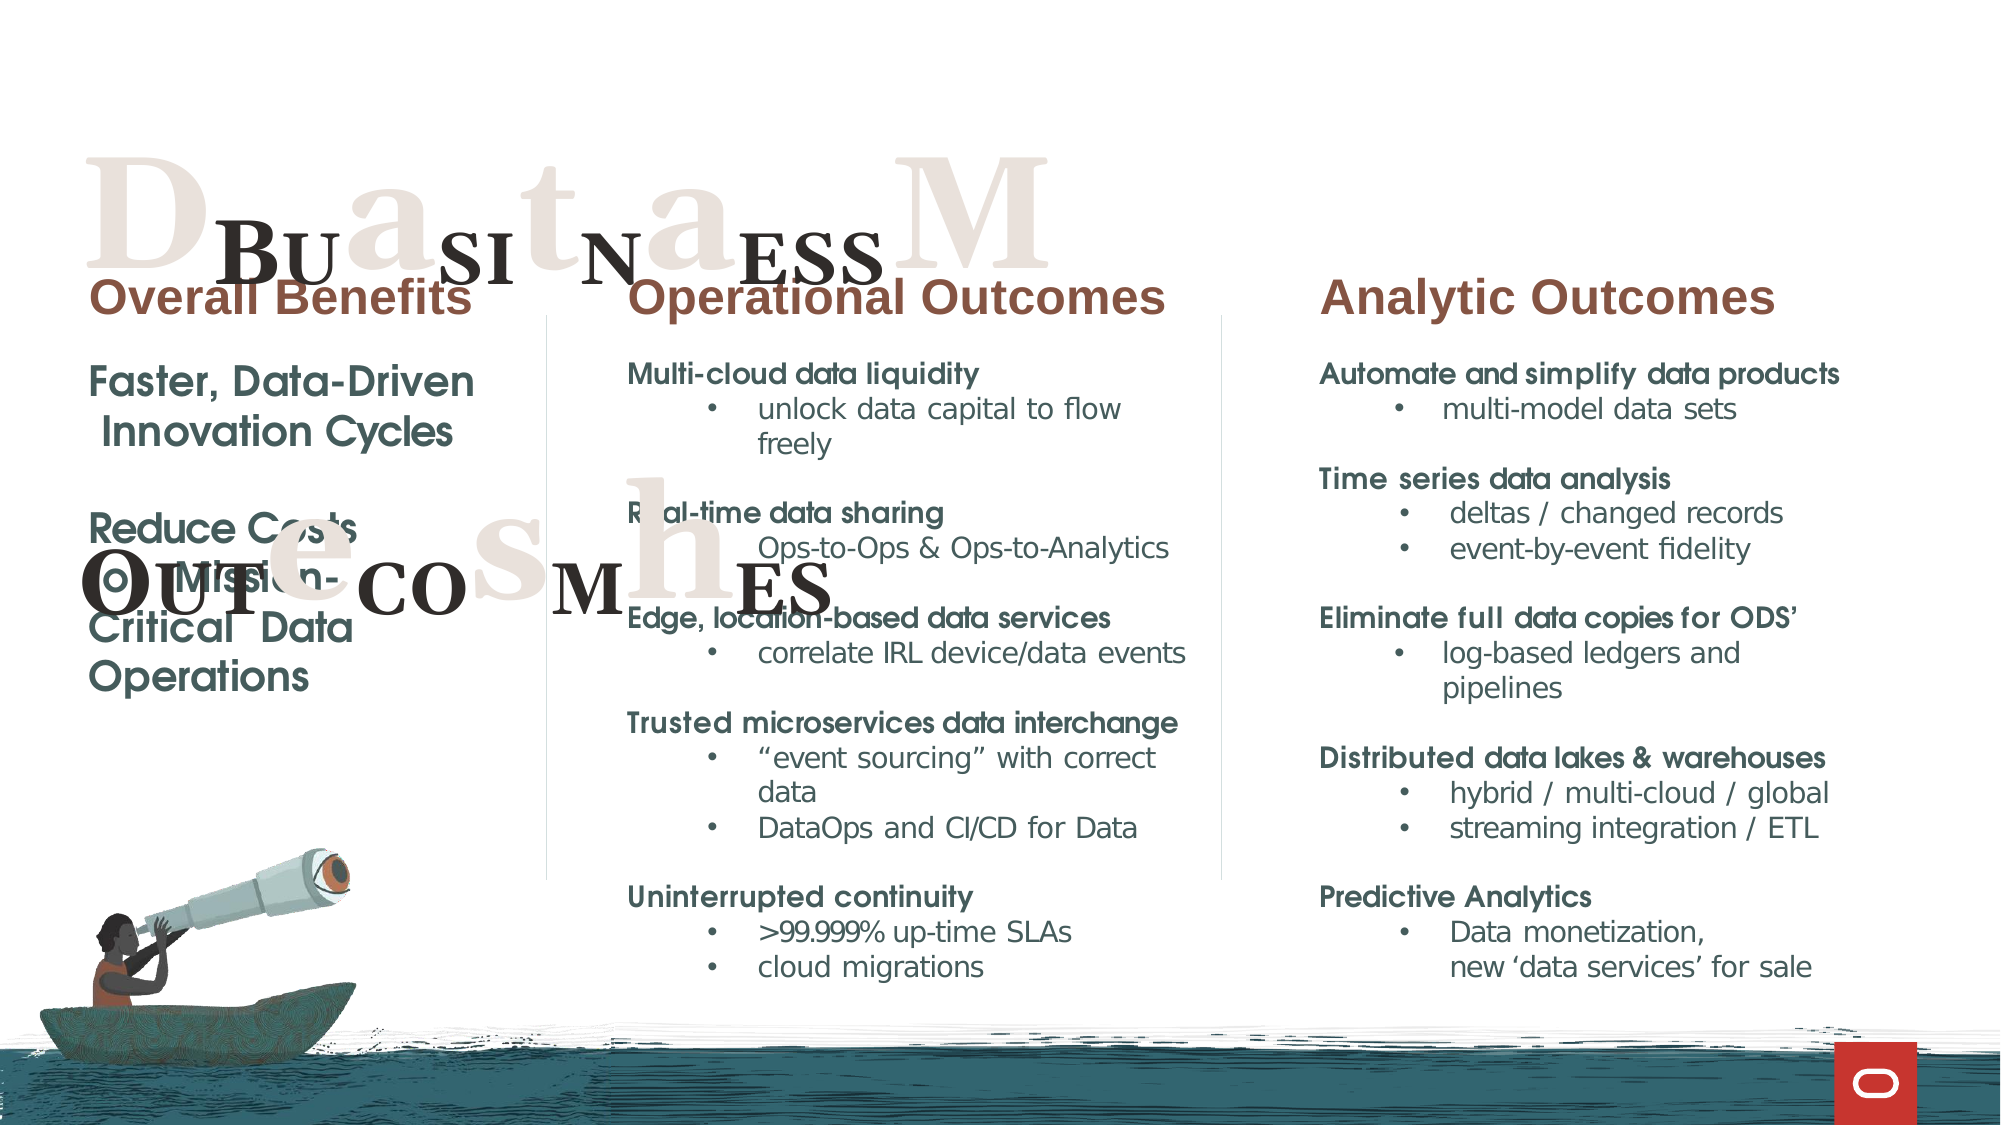

# DBUaSItNaESSMOUTeCOsMhES
Overall Benefits
Faster, Data-Driven  Innovation Cycles

Reduce Costs for  Mission-Critical  Data Operations
Operational Outcomes
Multi-cloud data liquidity
unlock data capital to flow freely

Real-time data sharing
Ops-to-Ops & Ops-to-Analytics

Edge, location-based data services
correlate IRL device/data events

Trusted microservices data interchange
“event sourcing” with correct data
DataOps and CI/CD for Data

Uninterrupted continuity
>99.999% up-time SLAs
cloud migrations
Analytic Outcomes
Automate and simplify data products
multi-model data sets

Time series data analysis
deltas / changed records
event-by-event fidelity

Eliminate full data copies for ODS’
log-based ledgers and pipelines

Distributed data lakes & warehouses
hybrid / multi-cloud / global
streaming integration / ETL

Predictive Analytics
Data monetization,
new ‘data services’ for sale

41
Copyright © 2021, Oracle and/or its affiliates